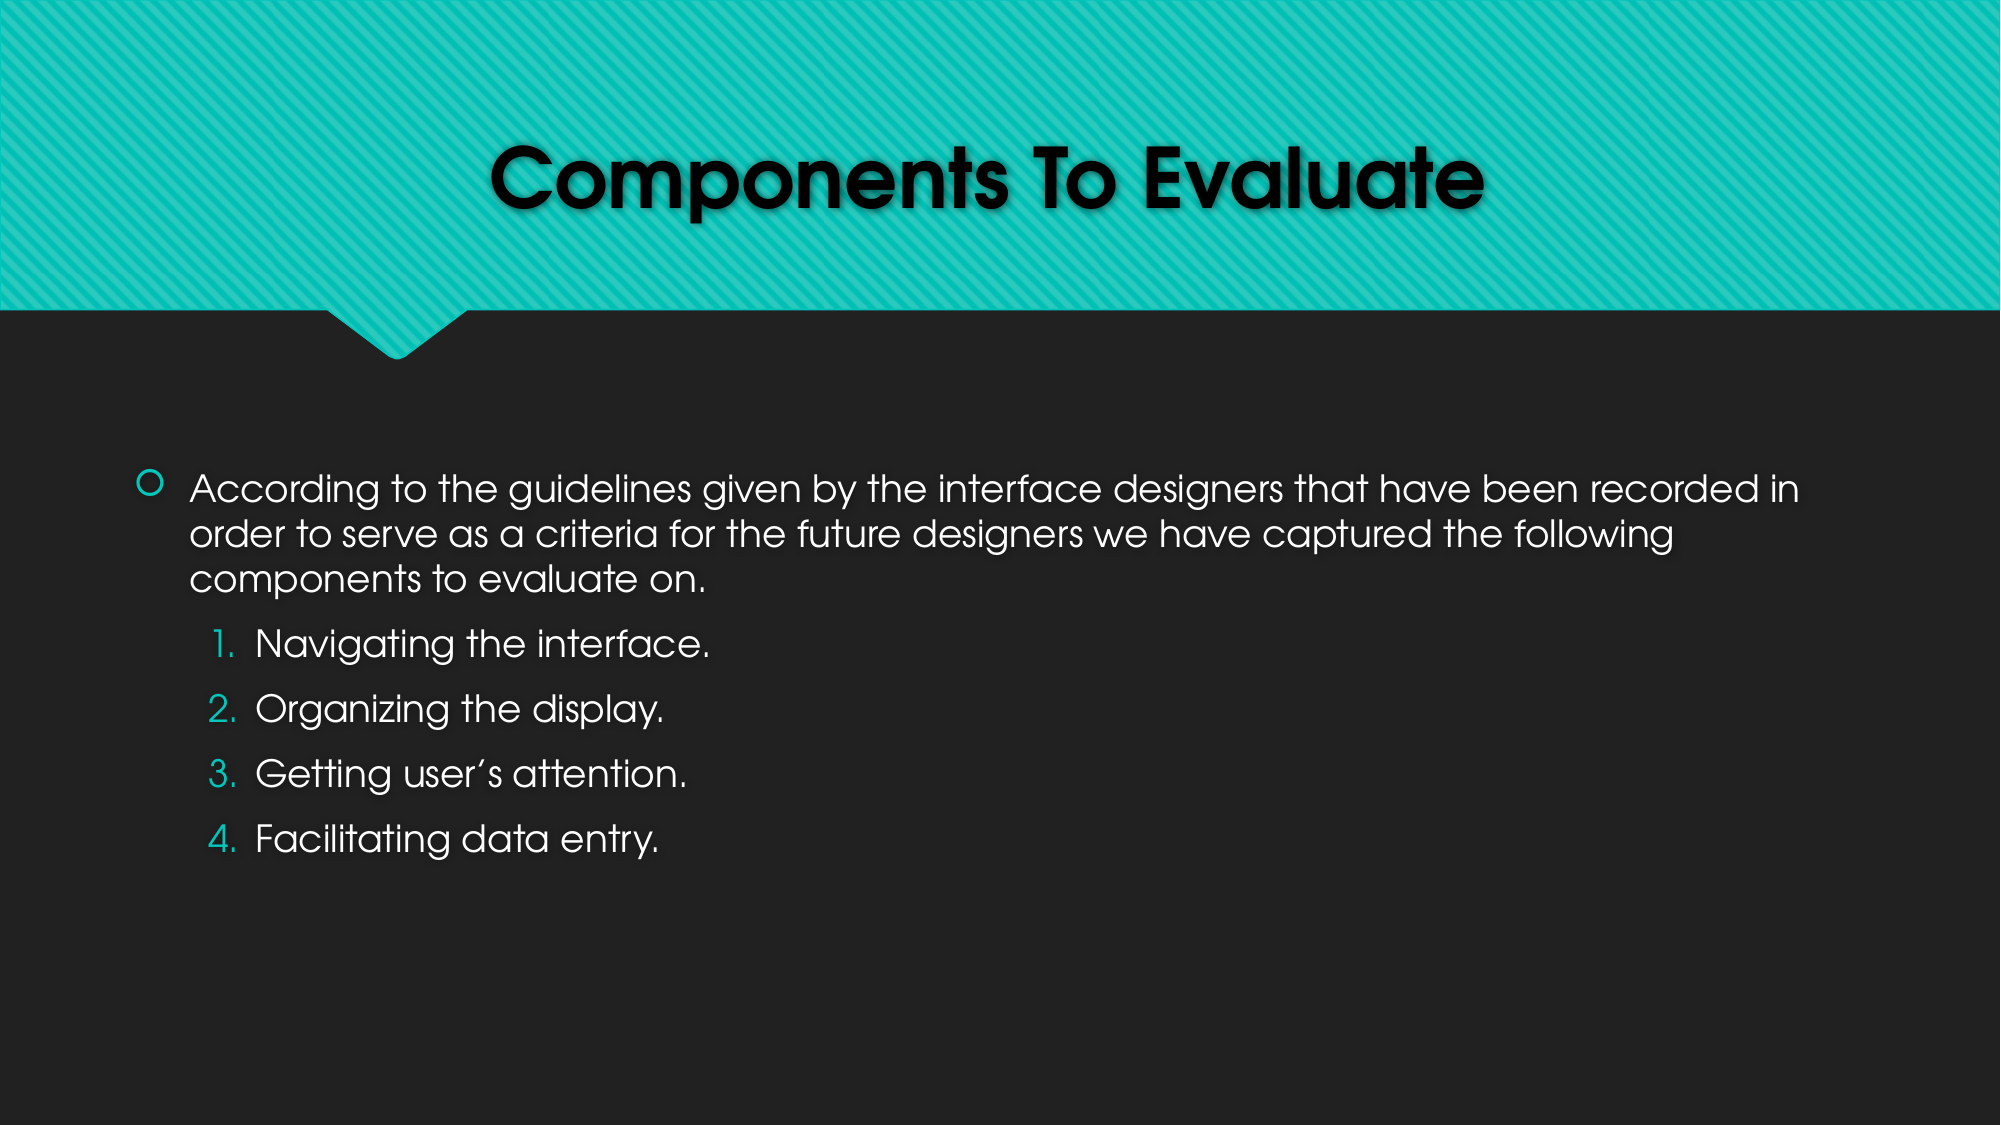

# Components To Evaluate
According to the guidelines given by the interface designers that have been recorded in order to serve as a criteria for the future designers we have captured the following components to evaluate on.
Navigating the interface.
Organizing the display.
Getting user’s attention.
Facilitating data entry.